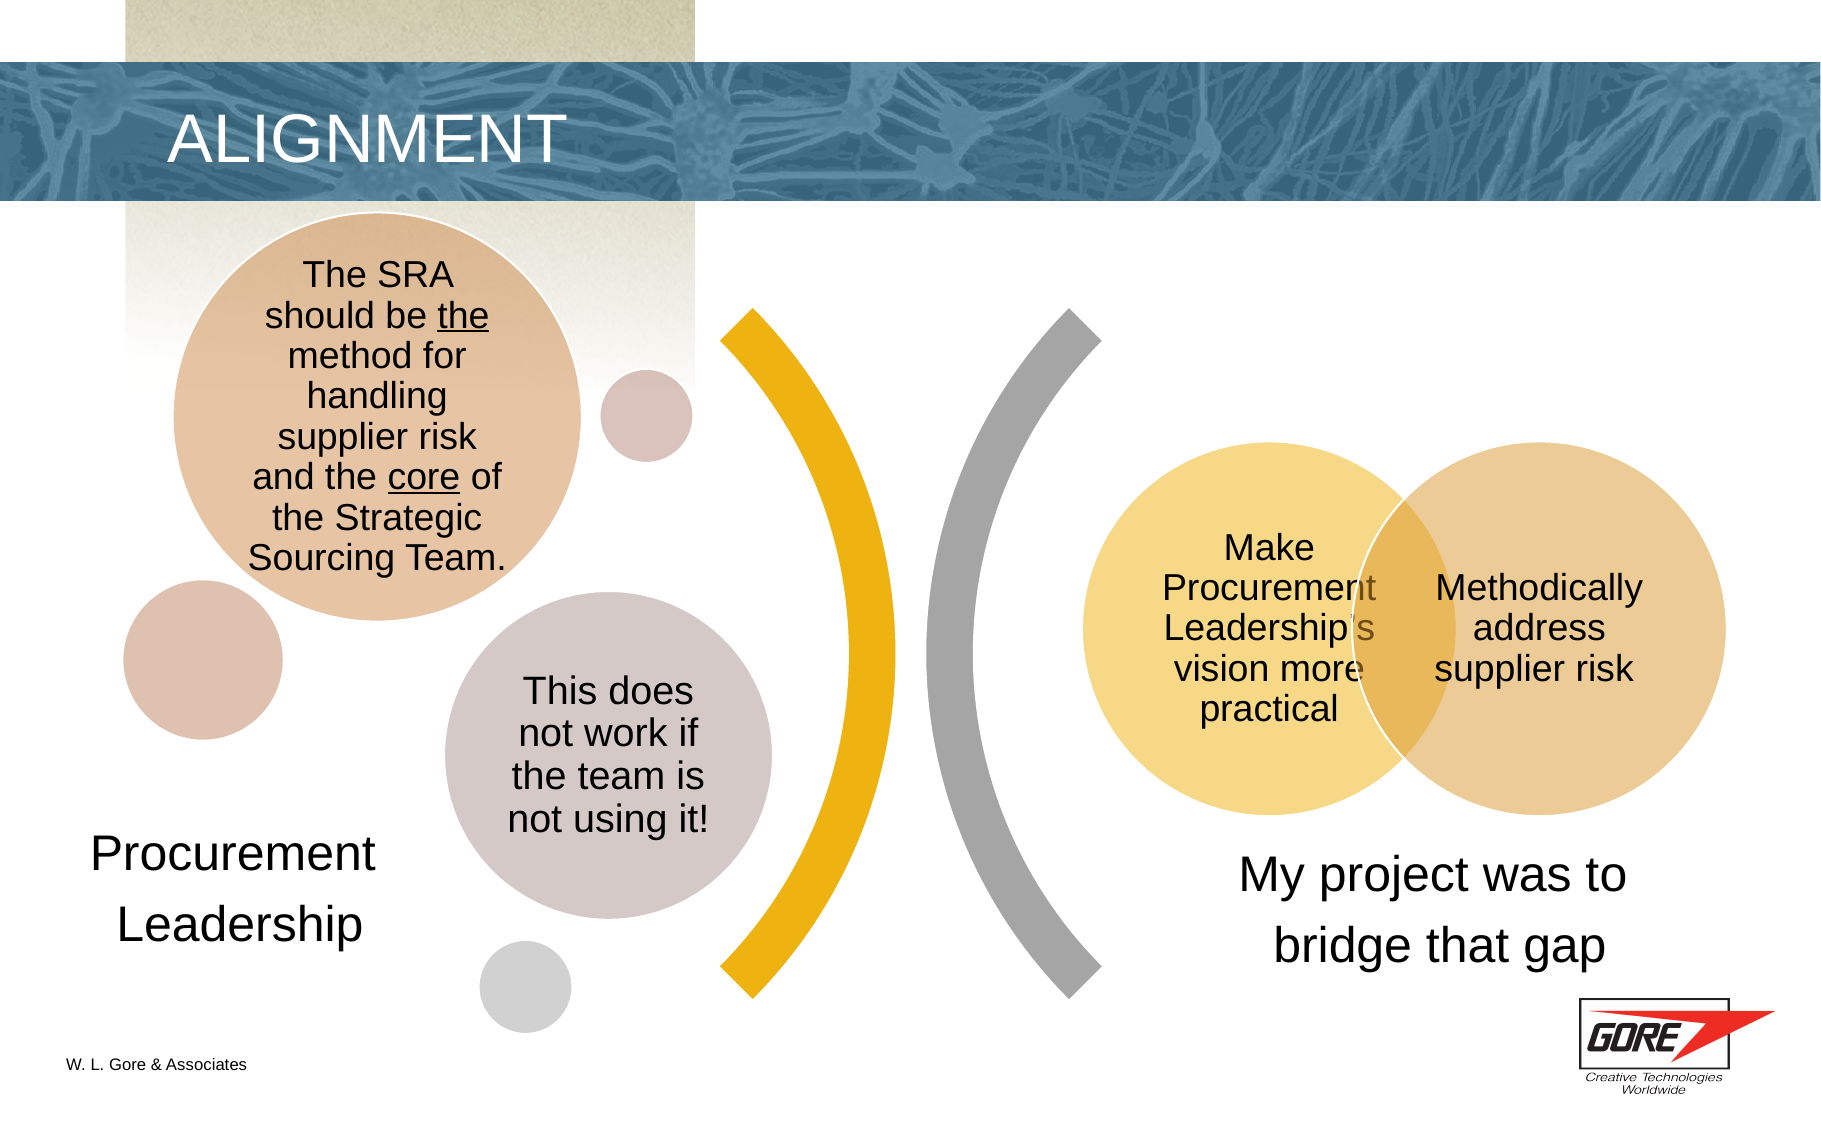

# ALIGNMENT
My project was to
 bridge that gap
Make Procurement Leadership’s vision more practical
Methodically address supplier risk
The SRA should be the method for handling supplier risk and the core of the Strategic Sourcing Team.
This does not work if the team is not using it!
Procurement
 Leadership